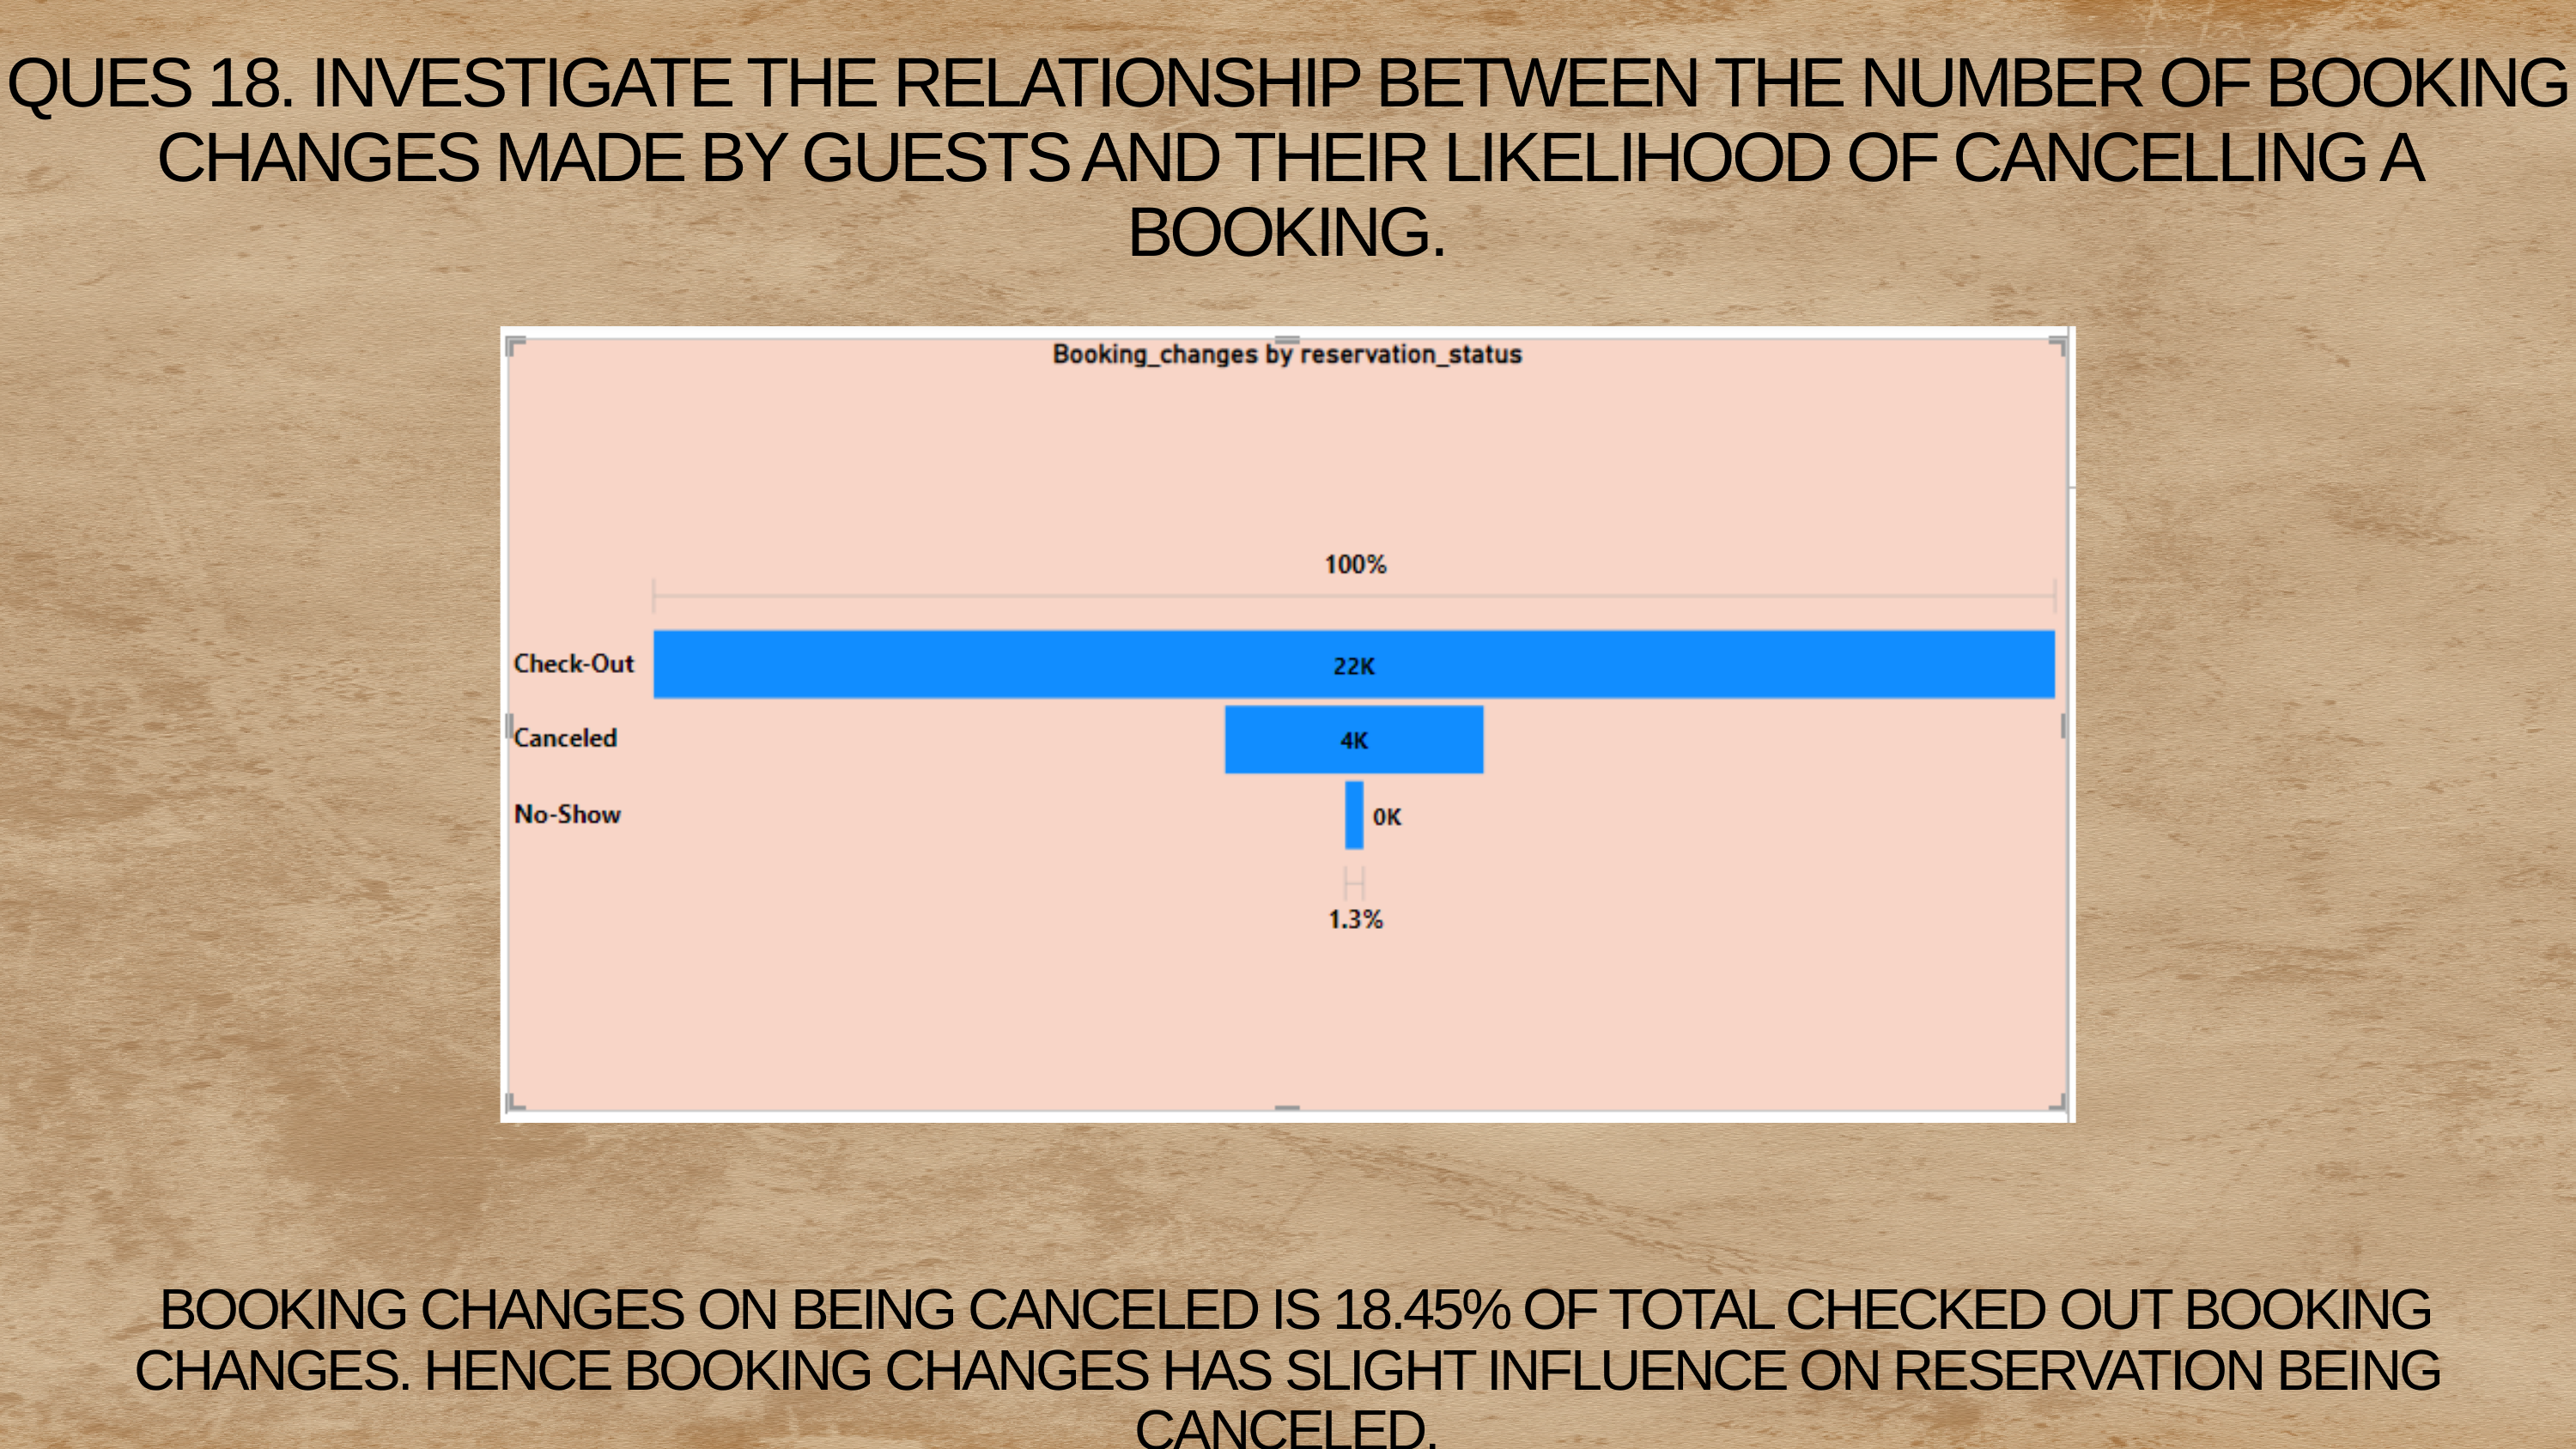

QUES 18. INVESTIGATE THE RELATIONSHIP BETWEEN THE NUMBER OF BOOKING CHANGES MADE BY GUESTS AND THEIR LIKELIHOOD OF CANCELLING A BOOKING.

 BOOKING CHANGES ON BEING CANCELED IS 18.45% OF TOTAL CHECKED OUT BOOKING CHANGES. HENCE BOOKING CHANGES HAS SLIGHT INFLUENCE ON RESERVATION BEING CANCELED.